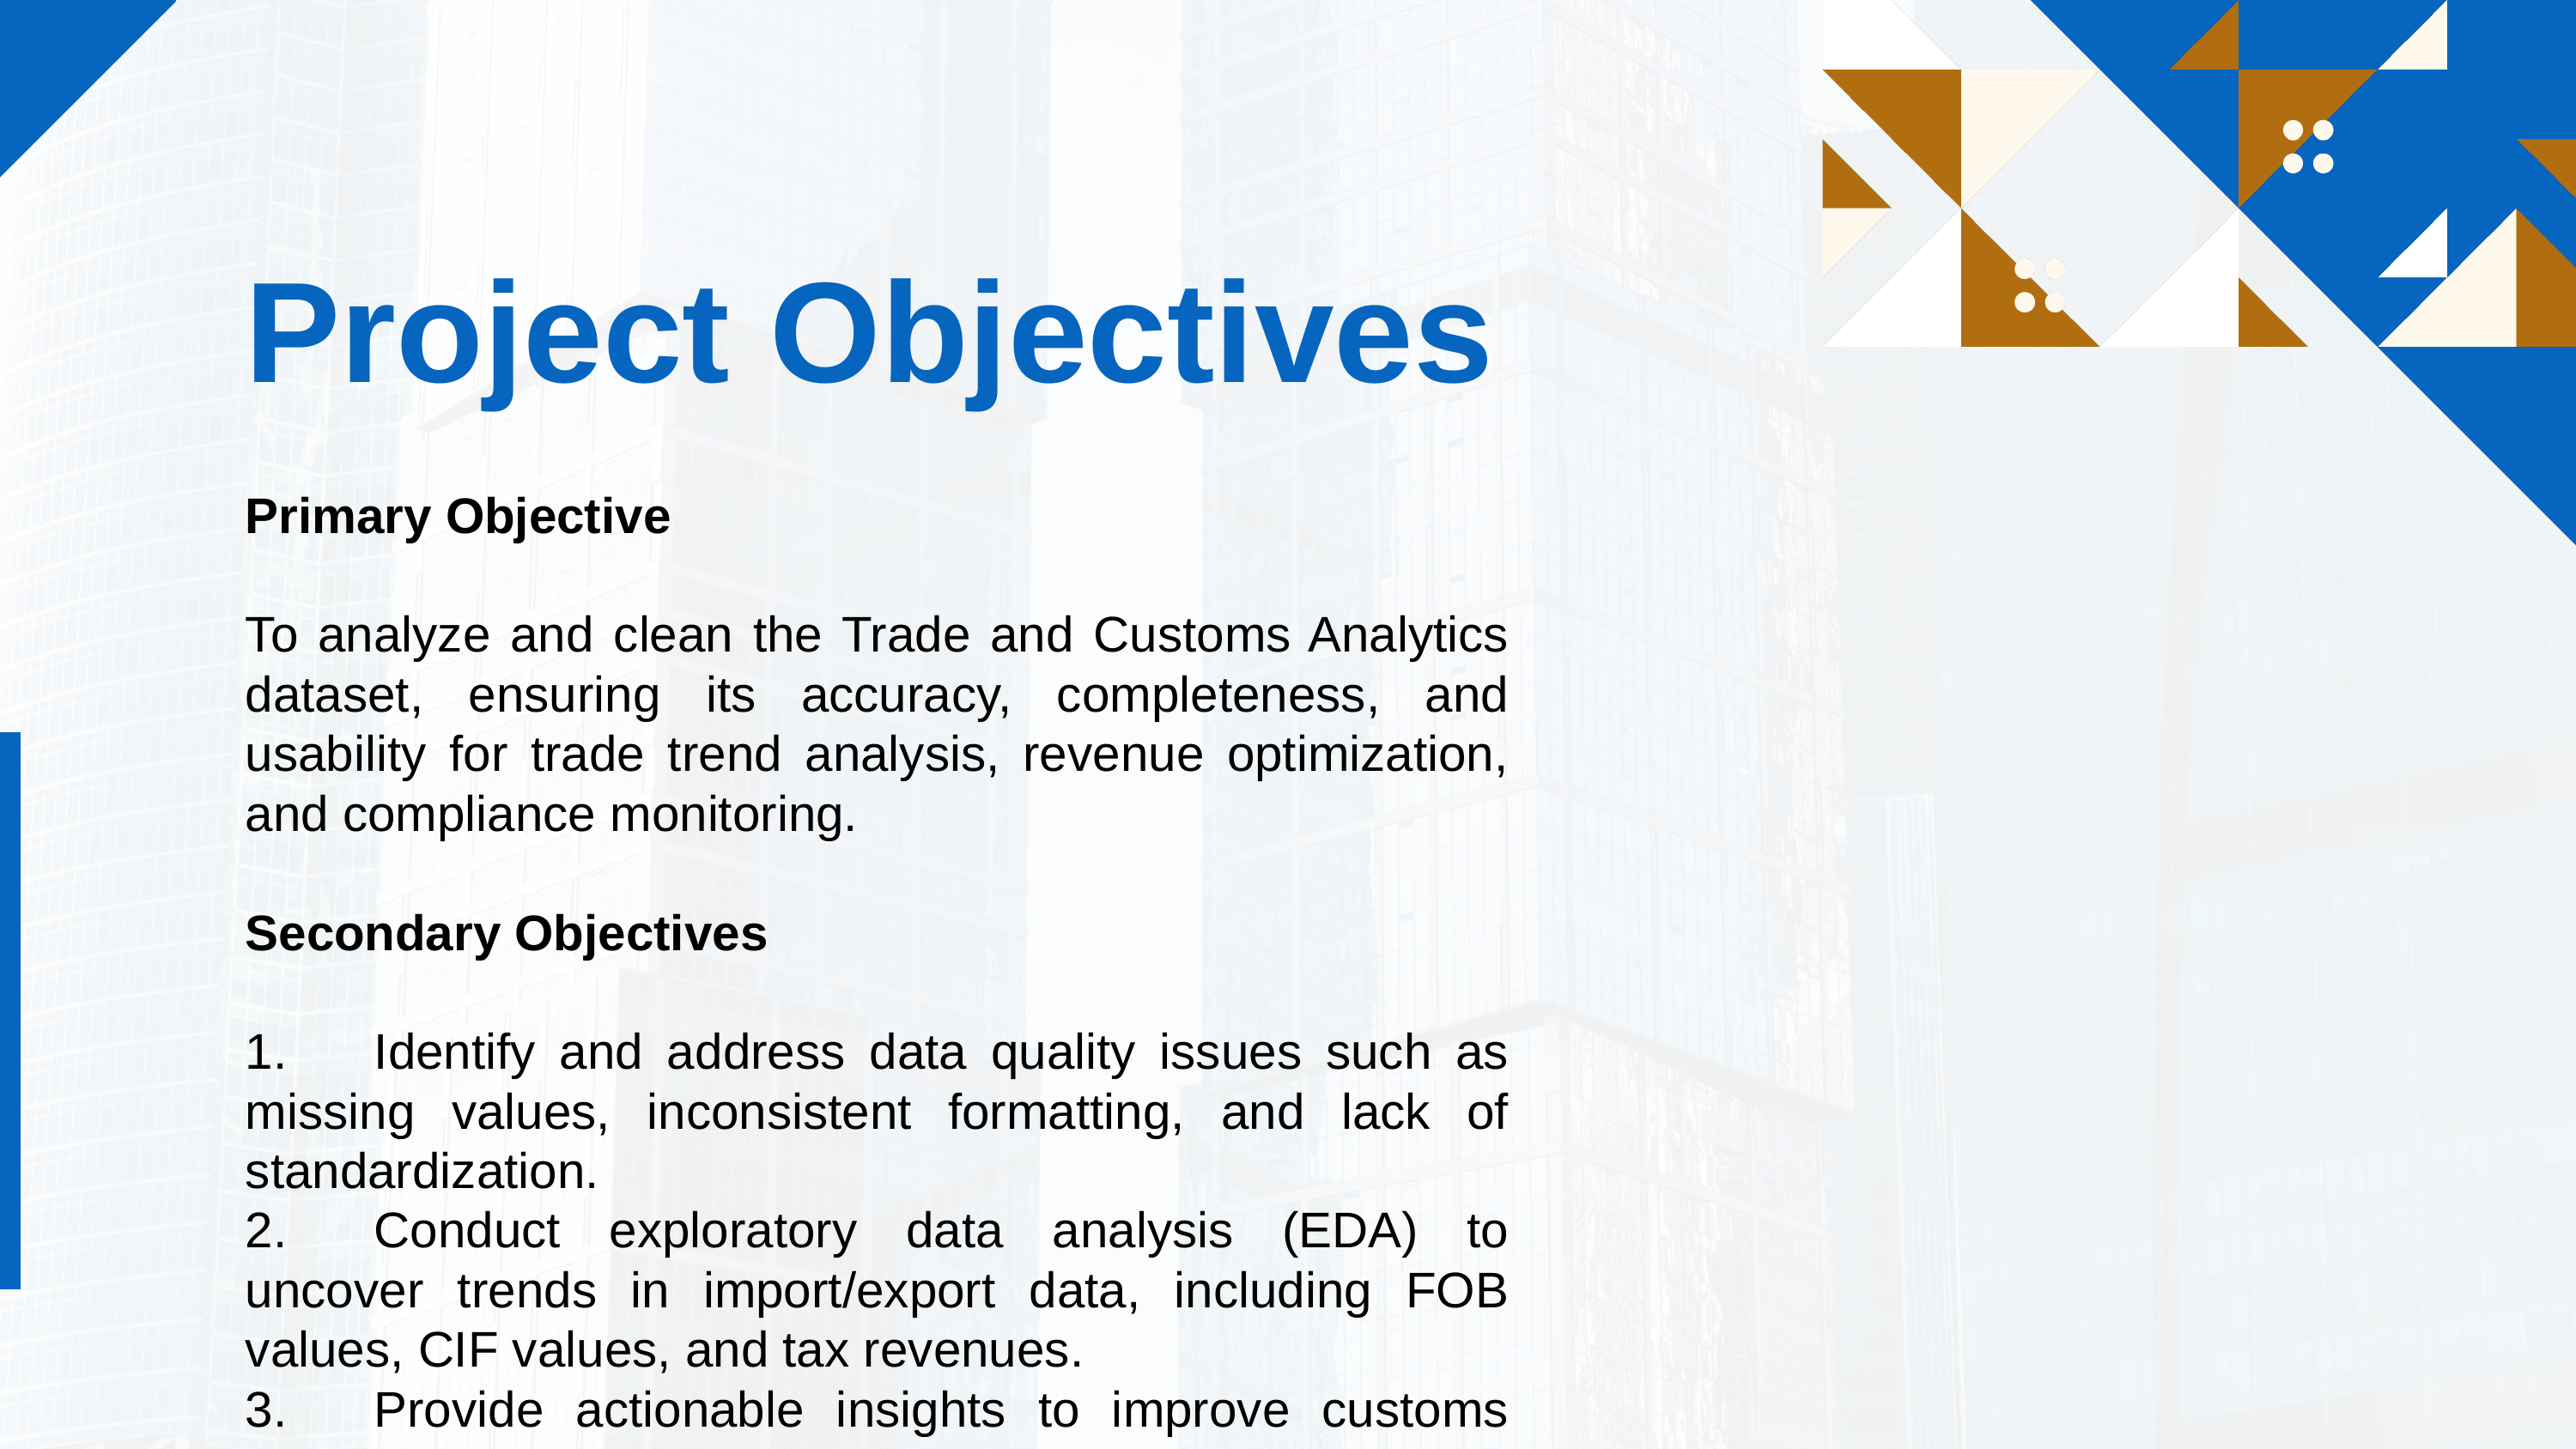

Project Objectives
Primary Objective

To analyze and clean the Trade and Customs Analytics dataset, ensuring its accuracy, completeness, and usability for trade trend analysis, revenue optimization, and compliance monitoring.

Secondary Objectives

1.	Identify and address data quality issues such as missing values, inconsistent formatting, and lack of standardization.
2.	Conduct exploratory data analysis (EDA) to uncover trends in import/export data, including FOB values, CIF values, and tax revenues.
3.	Provide actionable insights to improve customs processes, revenue collection, and trade facilitation